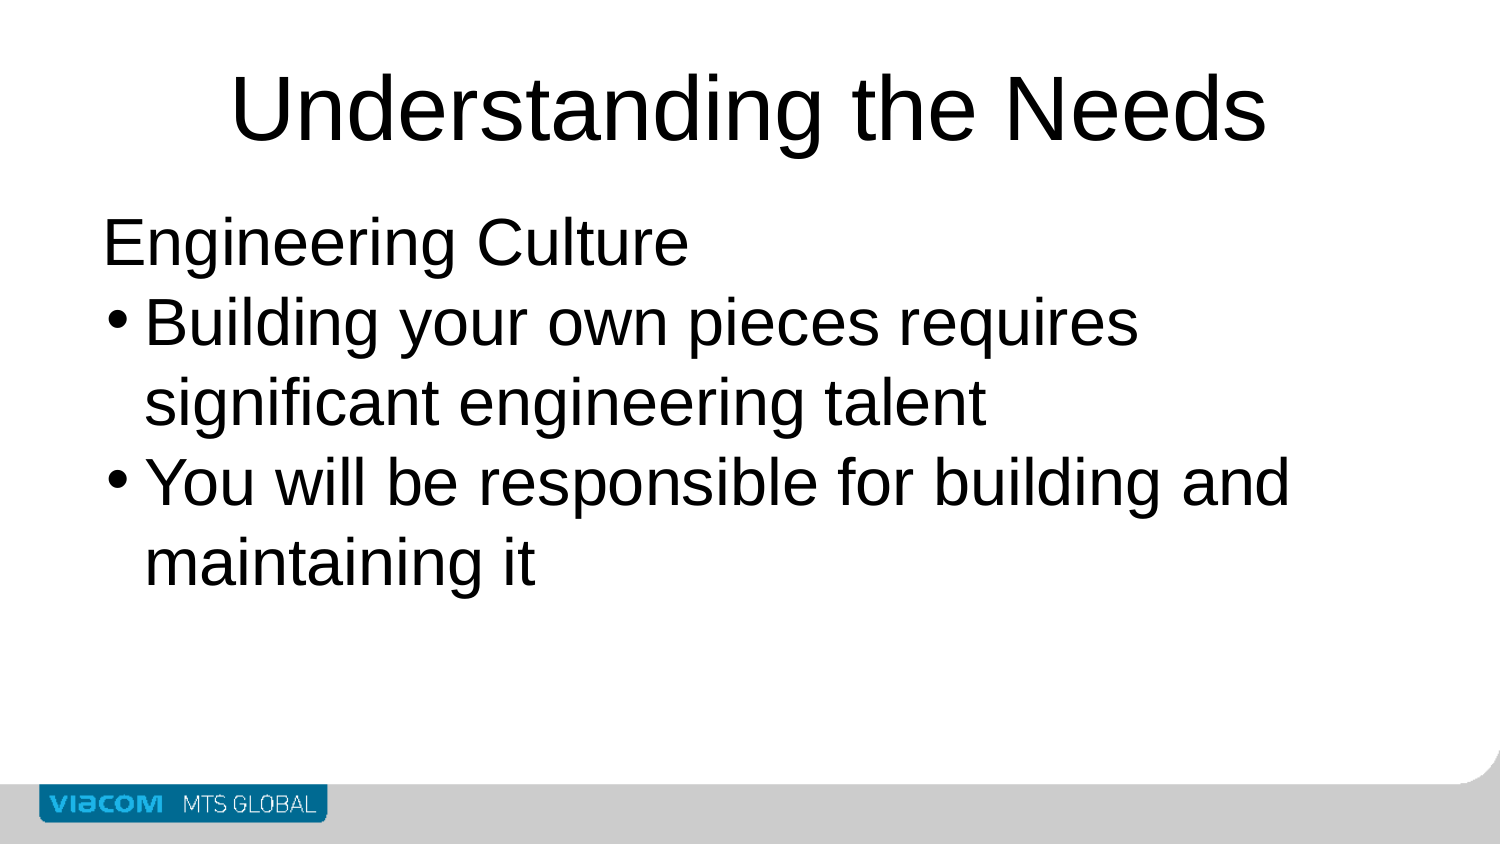

# Understanding the Needs
Engineering Culture
Building your own pieces requires significant engineering talent
You will be responsible for building and maintaining it